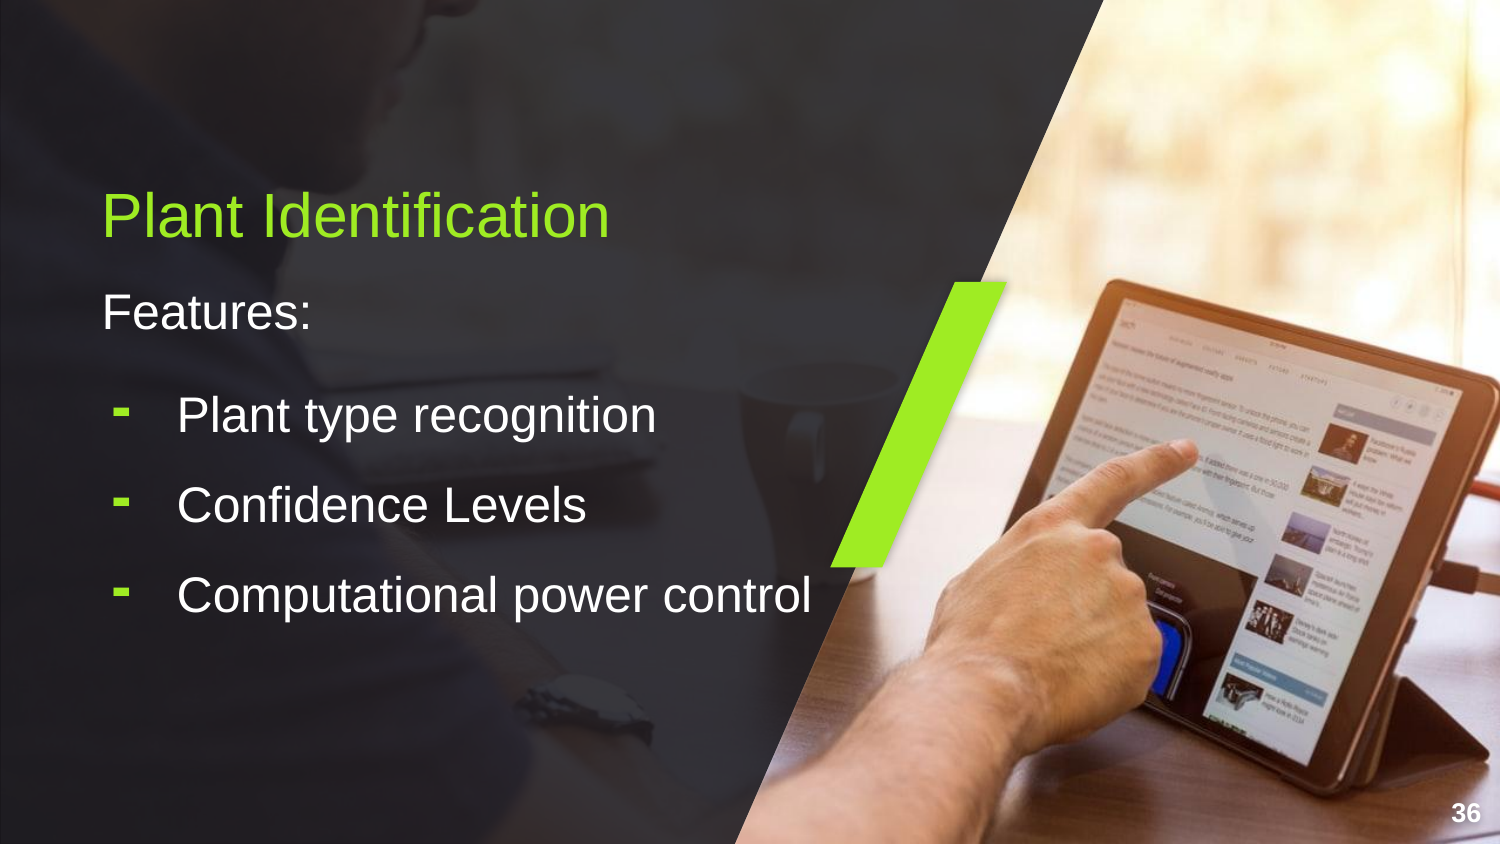

Plant Identification
Features:
Plant type recognition
Confidence Levels
Computational power control

36